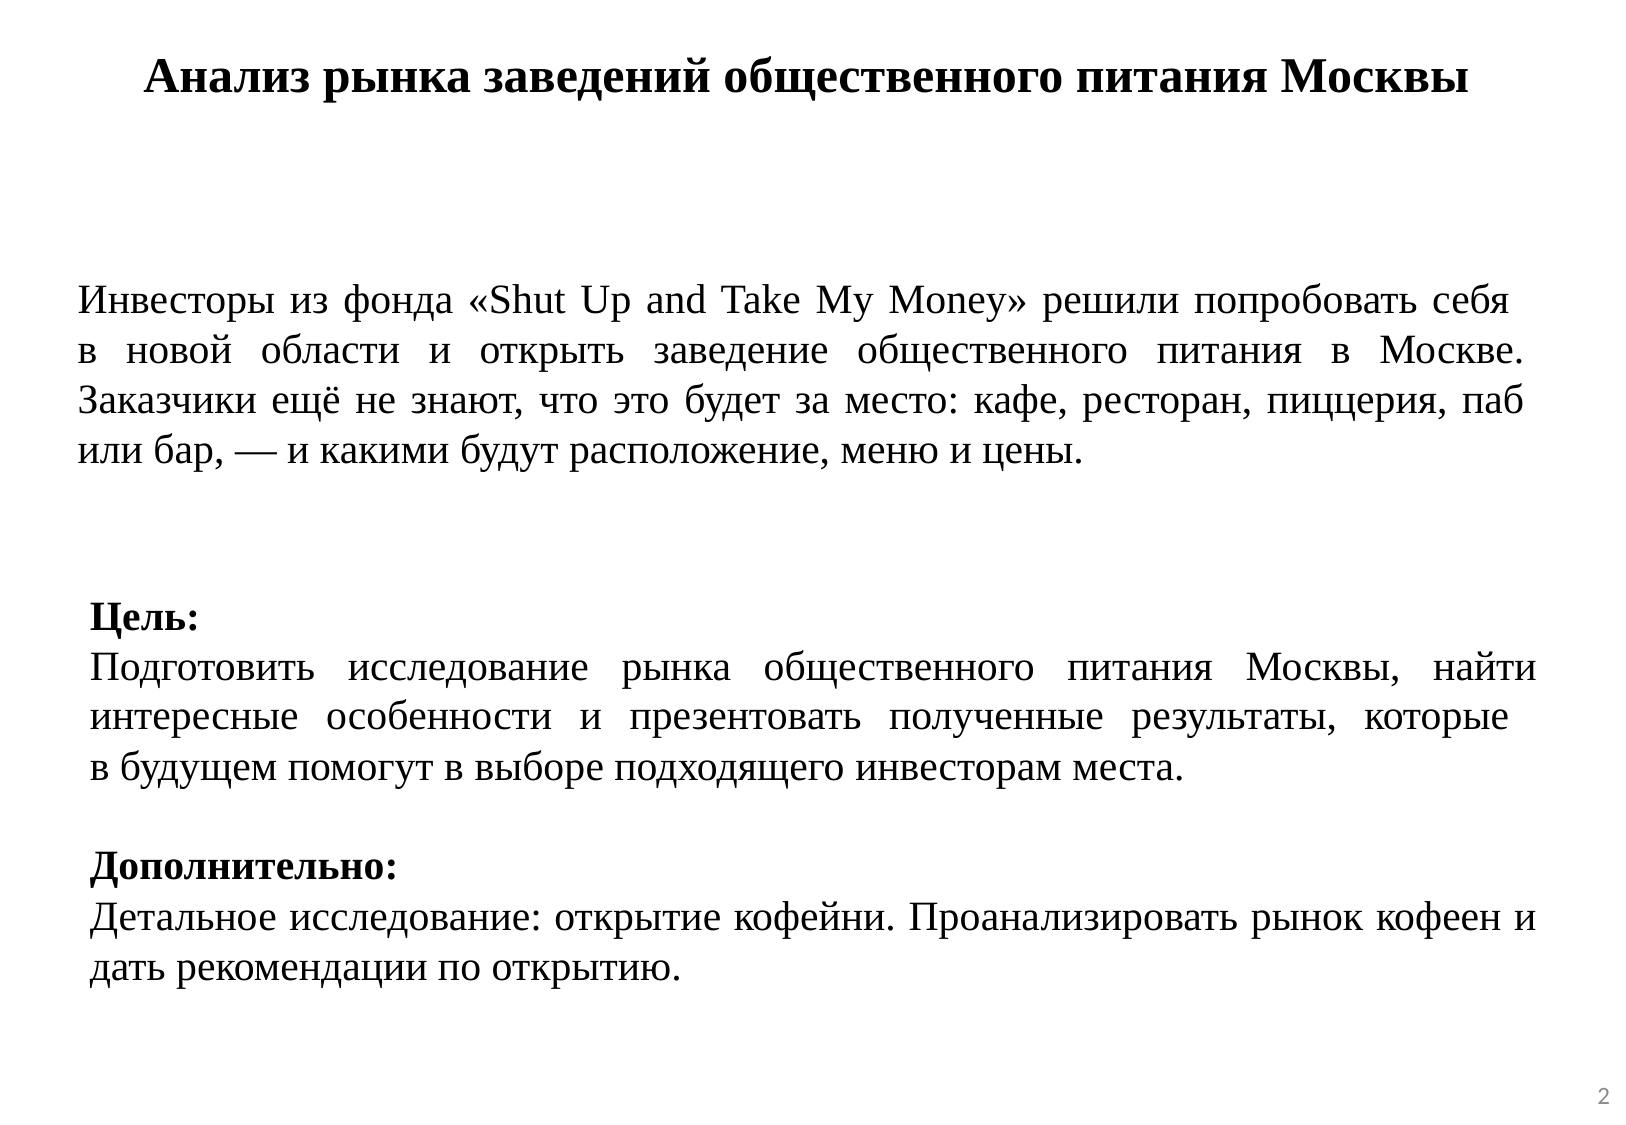

Анализ рынка заведений общественного питания Москвы
Инвесторы из фонда «Shut Up and Take My Money» решили попробовать себя
в новой области и открыть заведение общественного питания в Москве. Заказчики ещё не знают, что это будет за место: кафе, ресторан, пиццерия, паб или бар, — и какими будут расположение, меню и цены.
Цель:
Подготовить исследование рынка общественного питания Москвы, найти интересные особенности и презентовать полученные результаты, которые
в будущем помогут в выборе подходящего инвесторам места.

Дополнительно:
Детальное исследование: открытие кофейни. Проанализировать рынок кофеен и дать рекомендации по открытию.
2